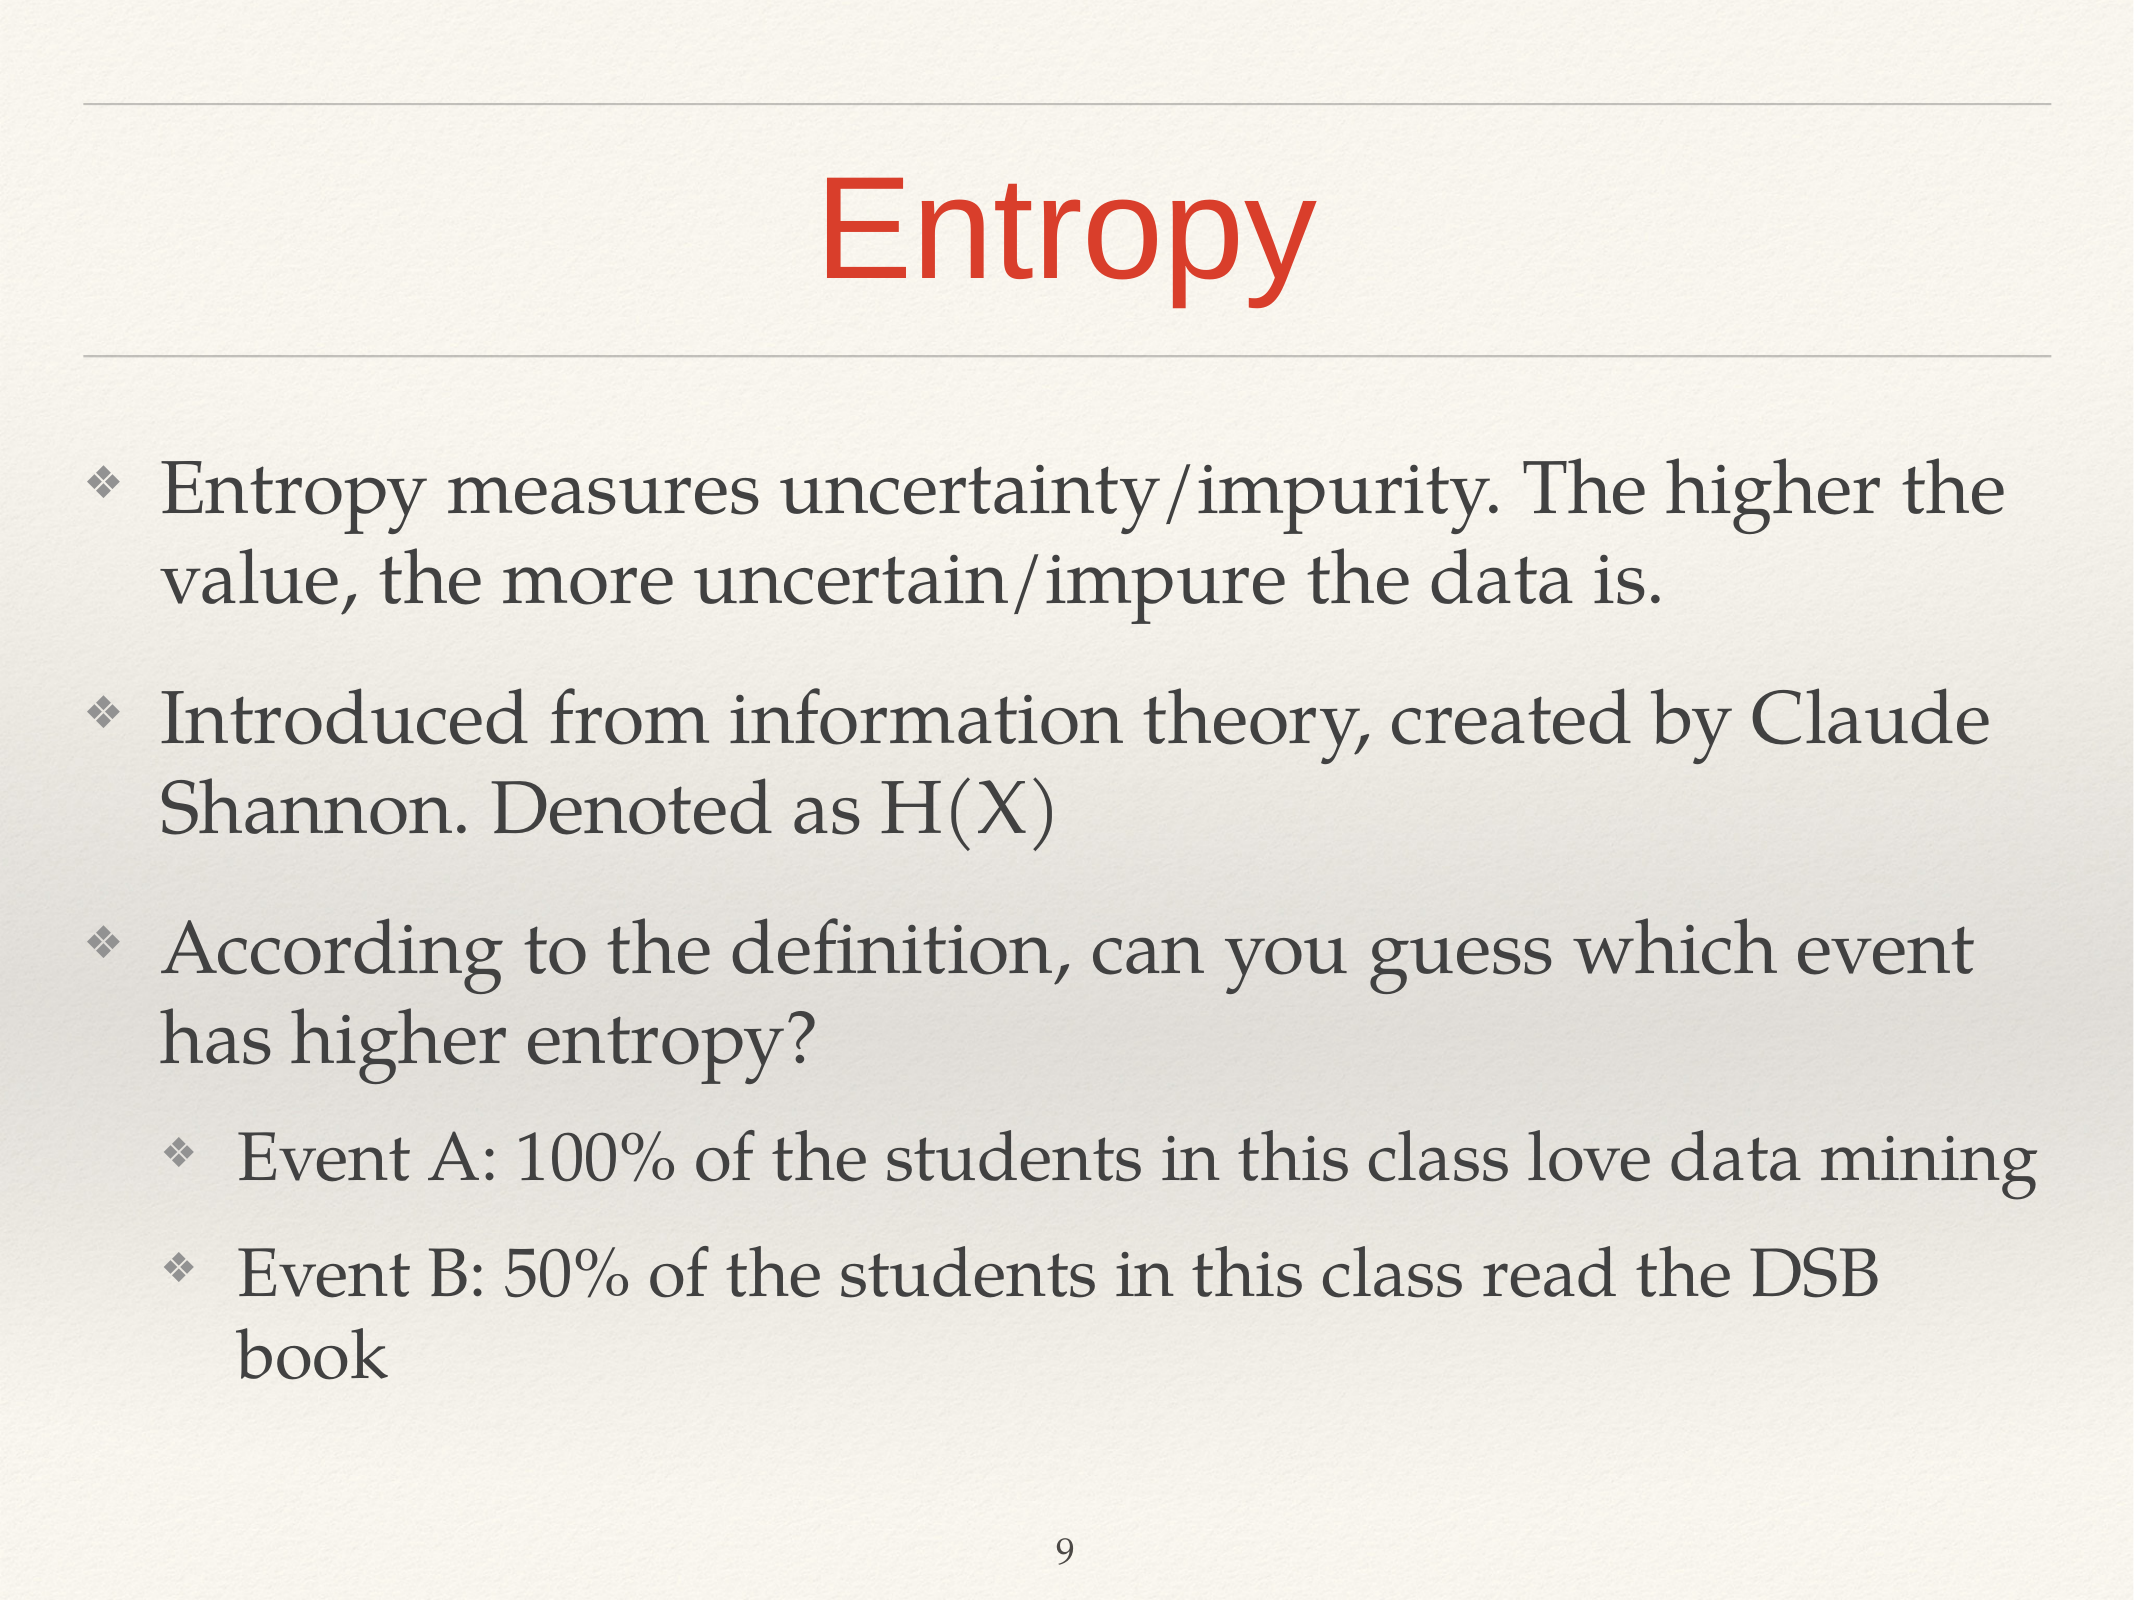

# Entropy
Entropy measures uncertainty/impurity. The higher the value, the more uncertain/impure the data is.
Introduced from information theory, created by Claude Shannon. Denoted as H(X)
According to the definition, can you guess which event has higher entropy?
Event A: 100% of the students in this class love data mining
Event B: 50% of the students in this class read the DSB book
9